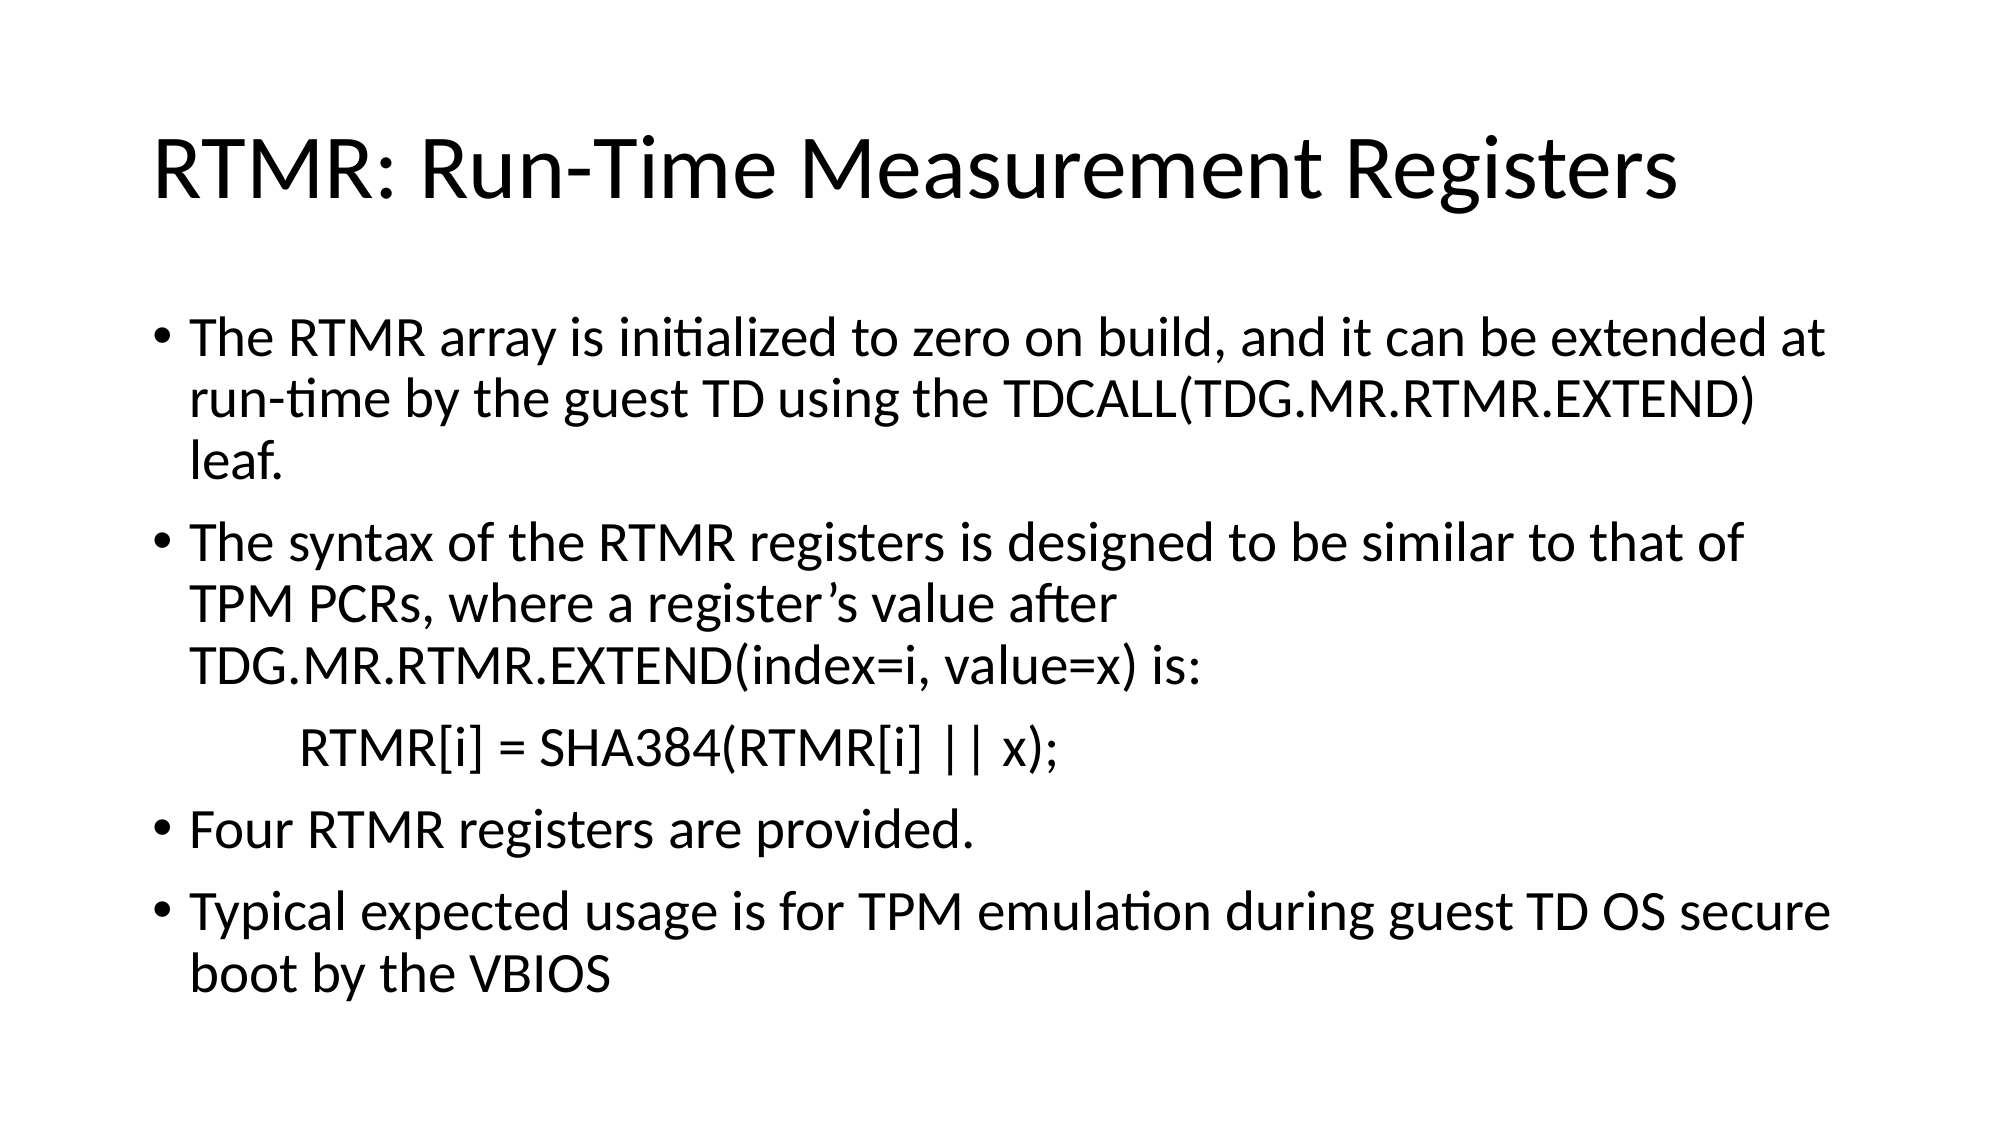

# ﻿RTMR: Run-Time Measurement Registers
The RTMR array is initialized to zero on build, and it can be extended at run-time by the guest TD using the TDCALL(TDG.MR.RTMR.EXTEND) leaf.
The syntax of the RTMR registers is designed to be similar to that of TPM PCRs, where a register’s value after TDG.MR.RTMR.EXTEND(index=i, value=x) is:
	RTMR[i] = SHA384(RTMR[i] || x);
Four RTMR registers are provided.
Typical expected usage is for TPM emulation during guest TD OS secure boot by the VBIOS